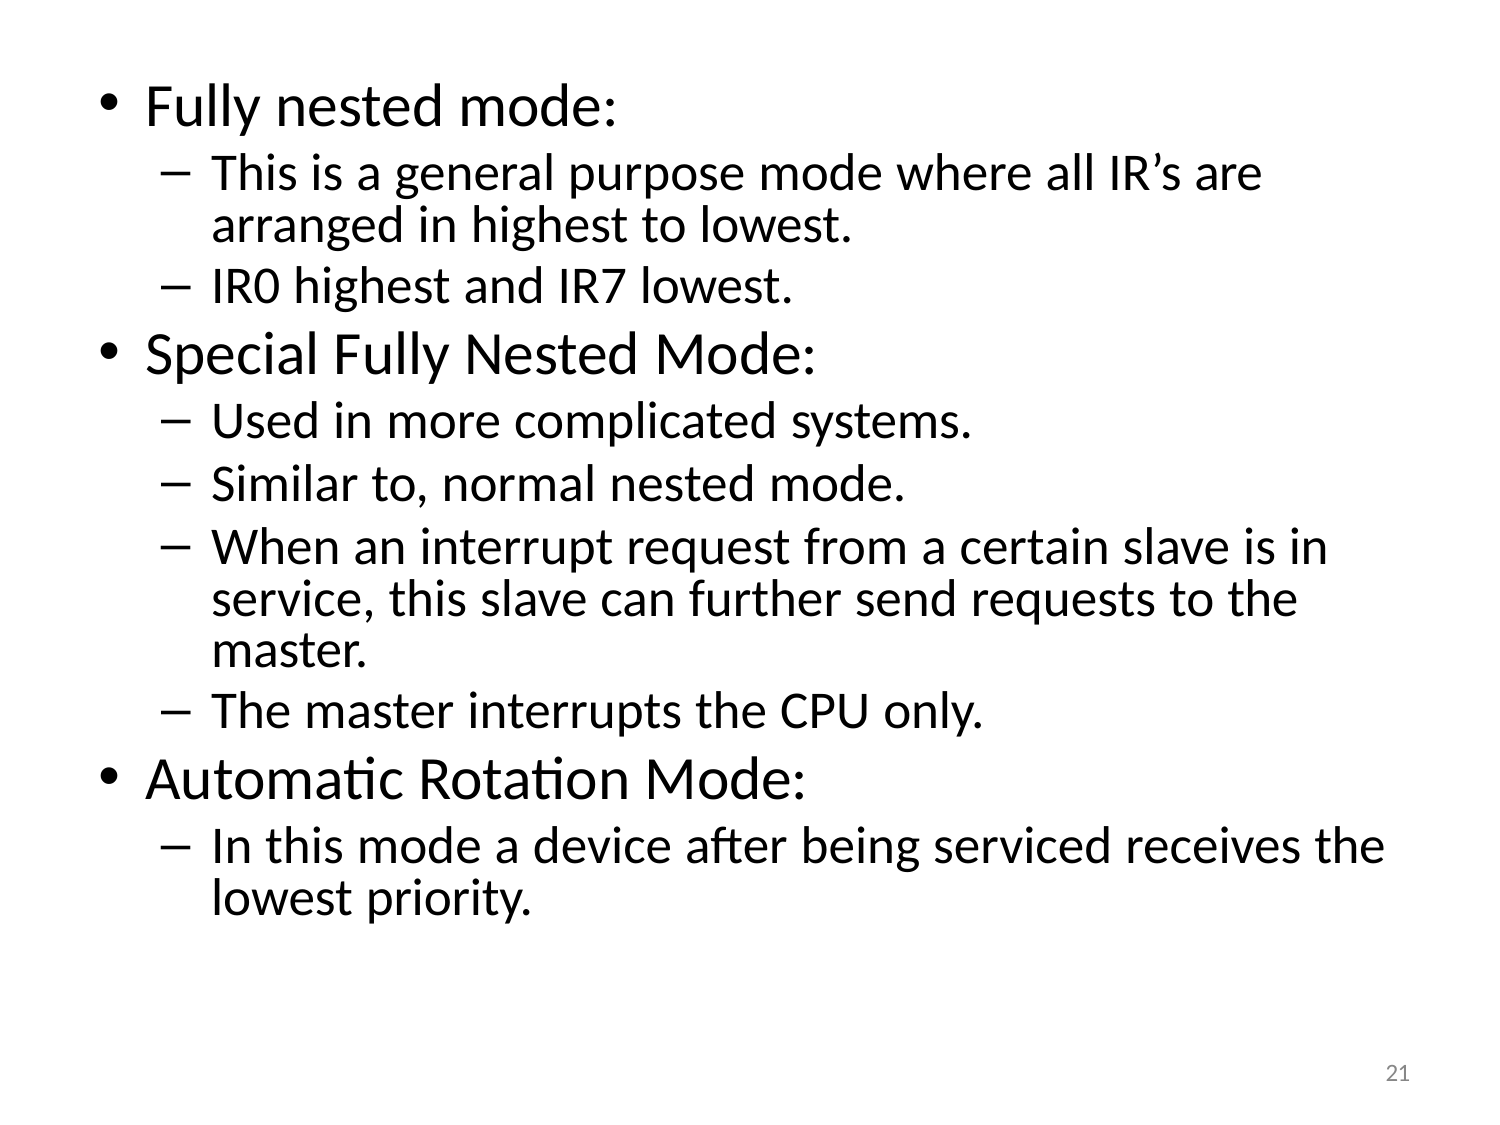

Fully nested mode:
This is a general purpose mode where all IR’s are arranged in highest to lowest.
IR0 highest and IR7 lowest.
Special Fully Nested Mode:
Used in more complicated systems.
Similar to, normal nested mode.
When an interrupt request from a certain slave is in service, this slave can further send requests to the master.
The master interrupts the CPU only.
Automatic Rotation Mode:
In this mode a device after being serviced receives the lowest priority.
21